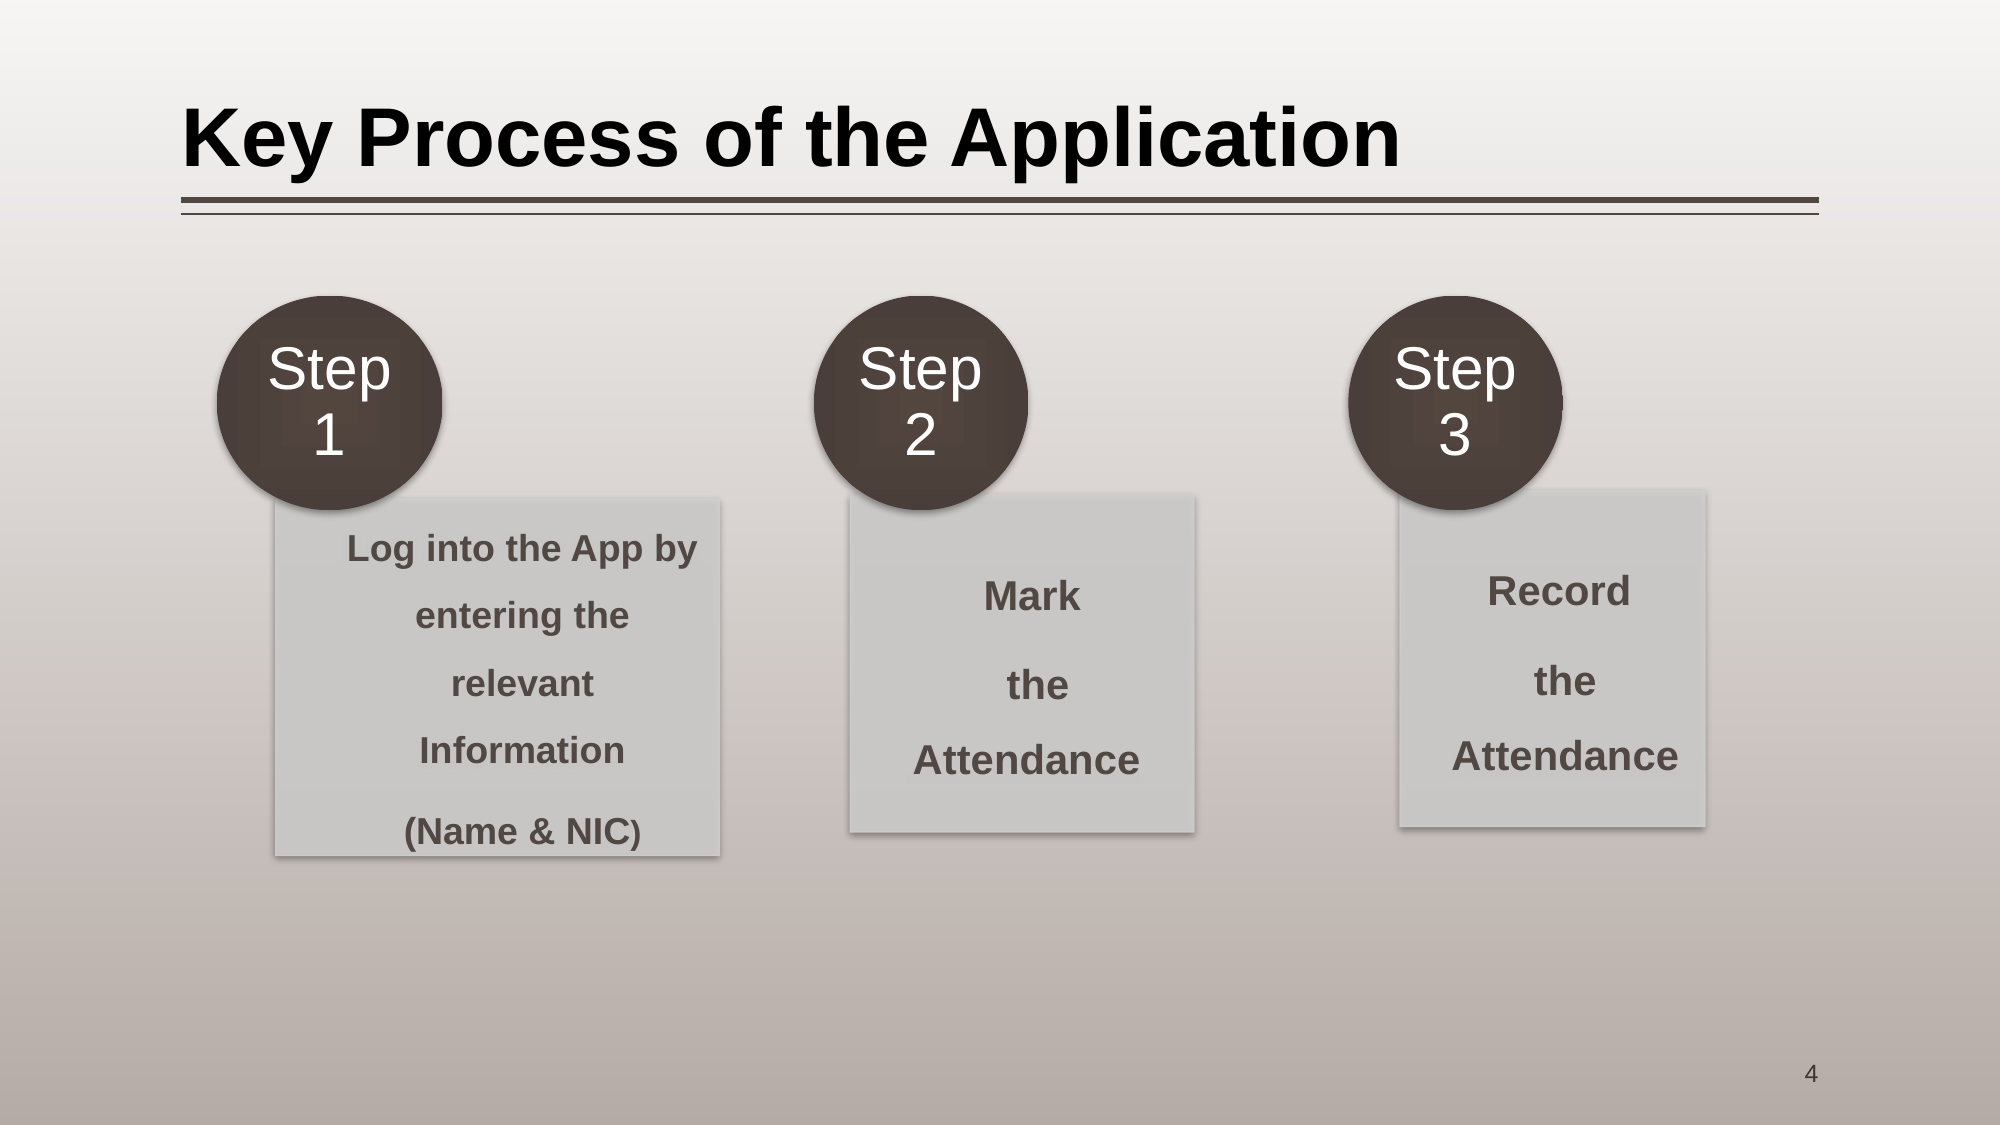

# Key Process of the Application
Log into the App by entering the relevant Information
(Name & NIC)
Step 1
Mark
the Attendance
Step 2
Record
the Attendance
Step 3
4